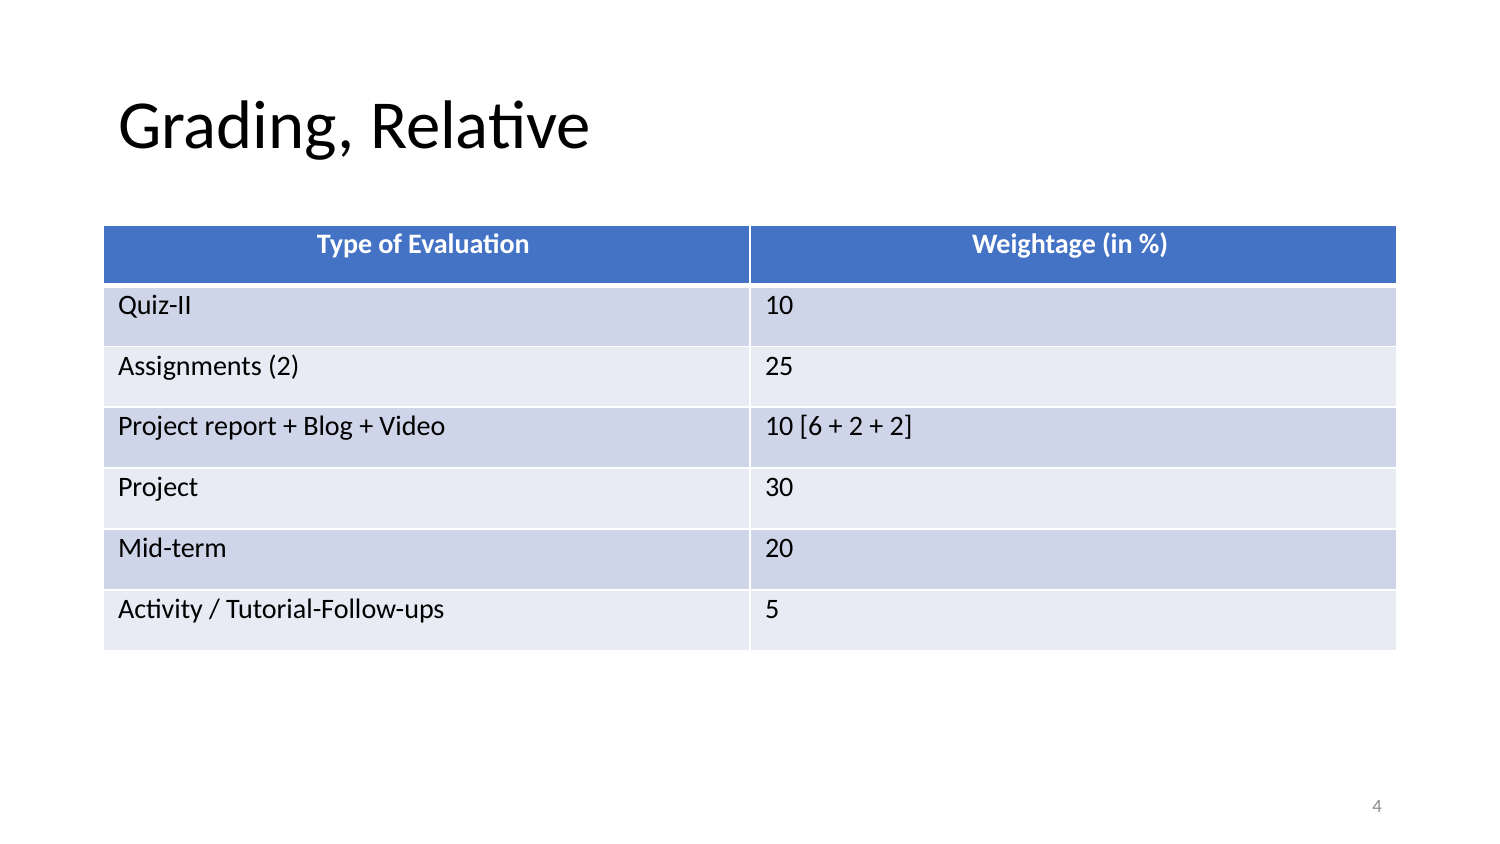

# Grading, Relative
| Type of Evaluation | Weightage (in %) |
| --- | --- |
| Quiz-II | 10 |
| Assignments (2) | 25 |
| Project report + Blog + Video | 10 [6 + 2 + 2] |
| Project | 30 |
| Mid-term | 20 |
| Activity / Tutorial-Follow-ups | 5 |
4